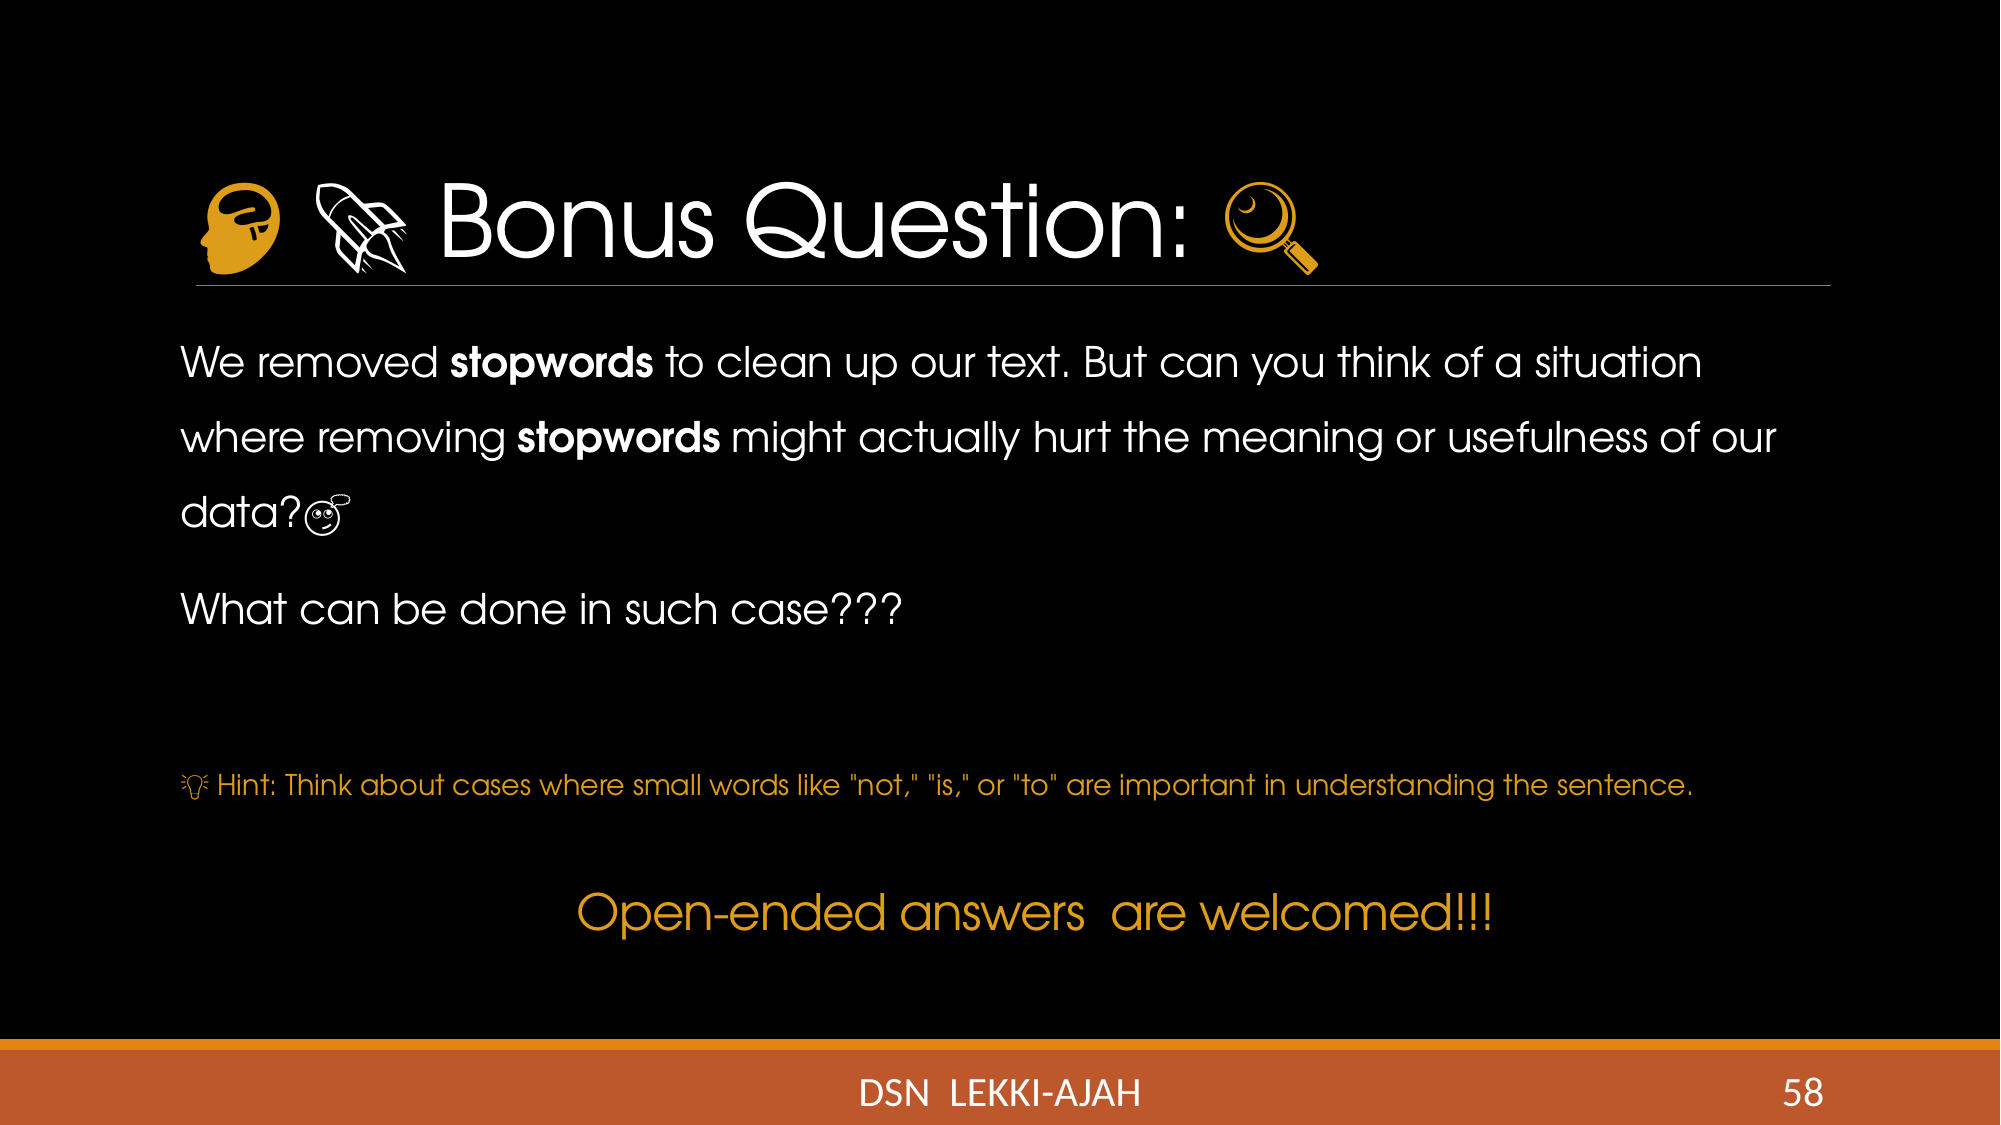

# 🧠 🚀 Bonus Question: 🔍
We removed stopwords to clean up our text. But can you think of a situation where removing stopwords might actually hurt the meaning or usefulness of our data?🤔
What can be done in such case???

💡 Hint: Think about cases where small words like "not," "is," or "to" are important in understanding the sentence.

Open-ended answers  are welcomed!!!

DSN  LEKKI-AJAH
58